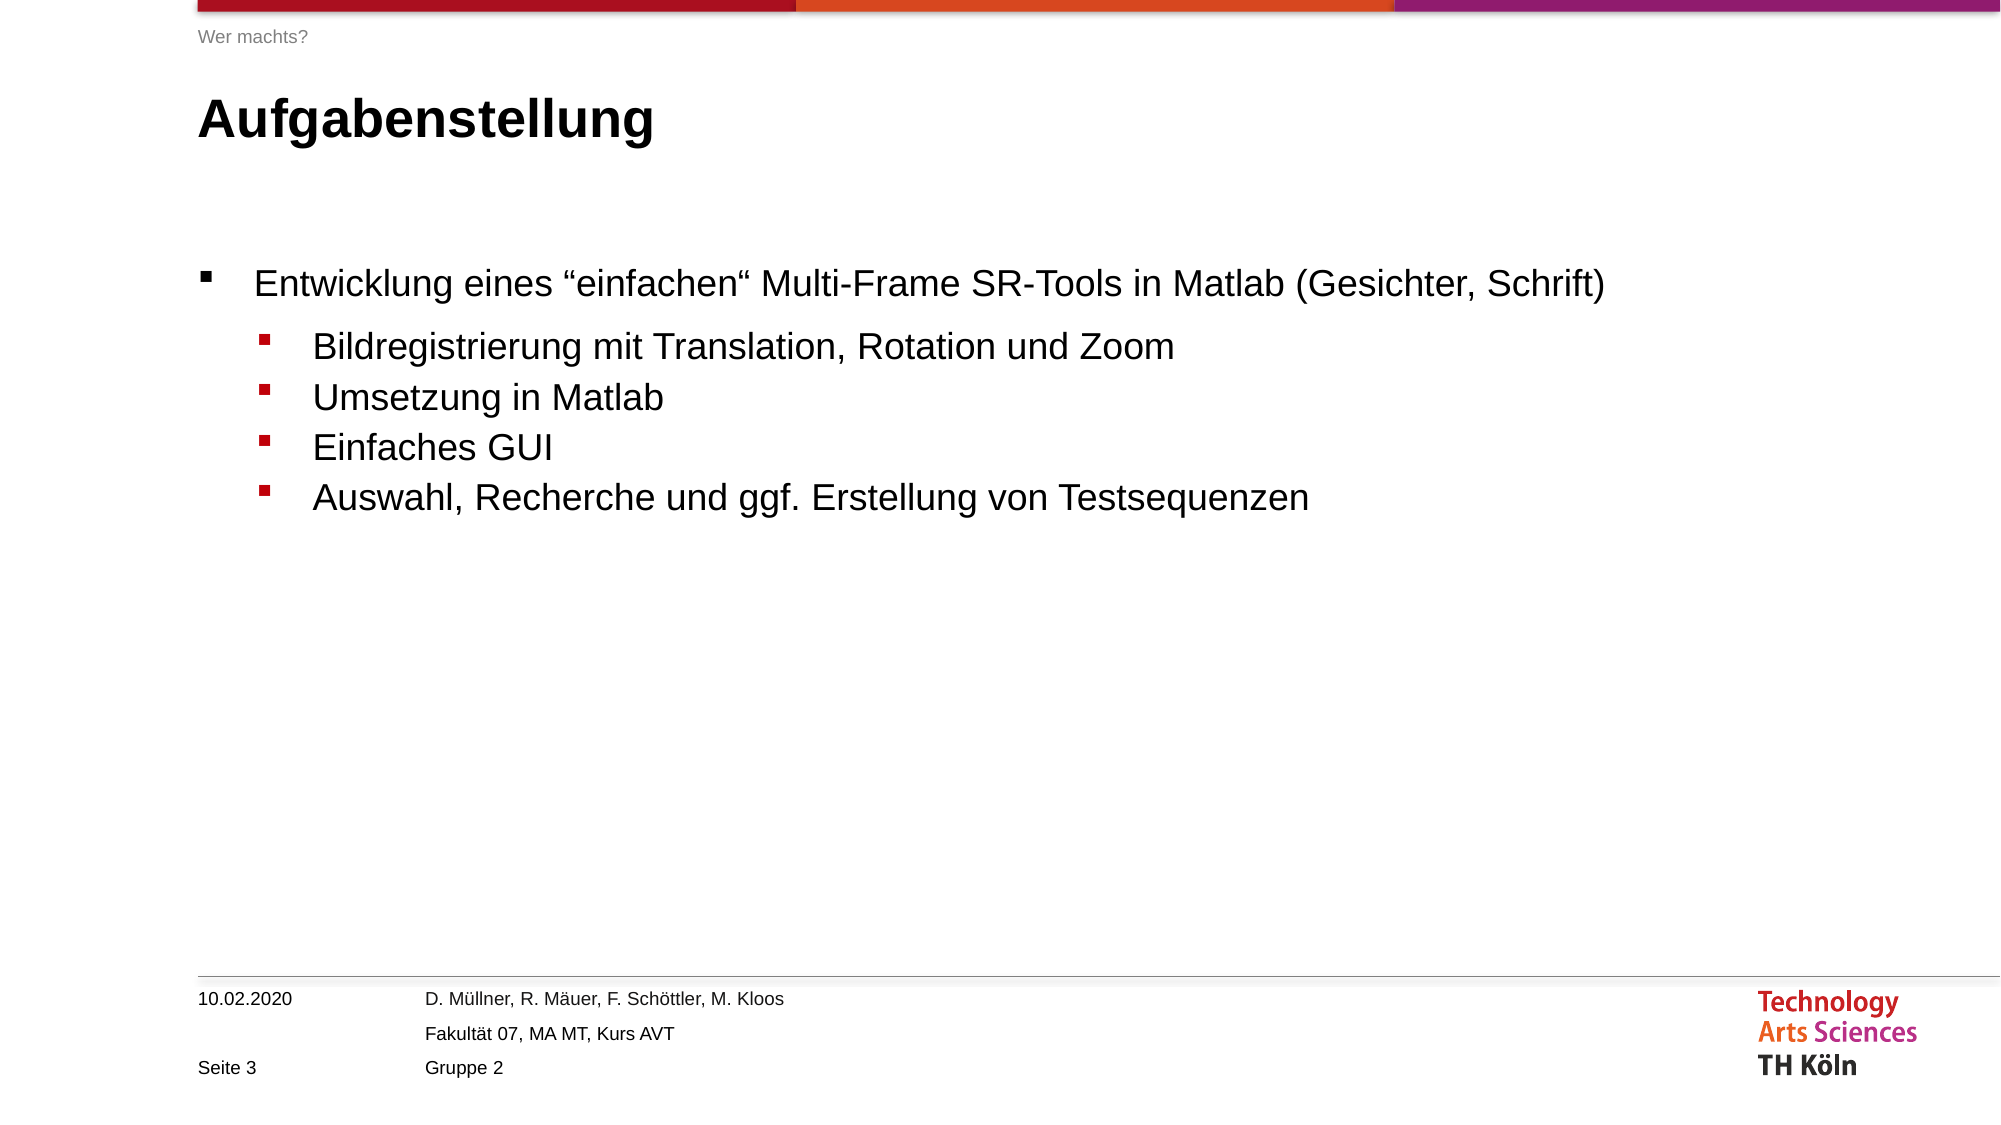

Wer machts?
# Aufgabenstellung
Entwicklung eines “einfachen“ Multi-Frame SR-Tools in Matlab (Gesichter, Schrift)
Bildregistrierung mit Translation, Rotation und Zoom
Umsetzung in Matlab
Einfaches GUI
Auswahl, Recherche und ggf. Erstellung von Testsequenzen
10.02.2020
Seite 3